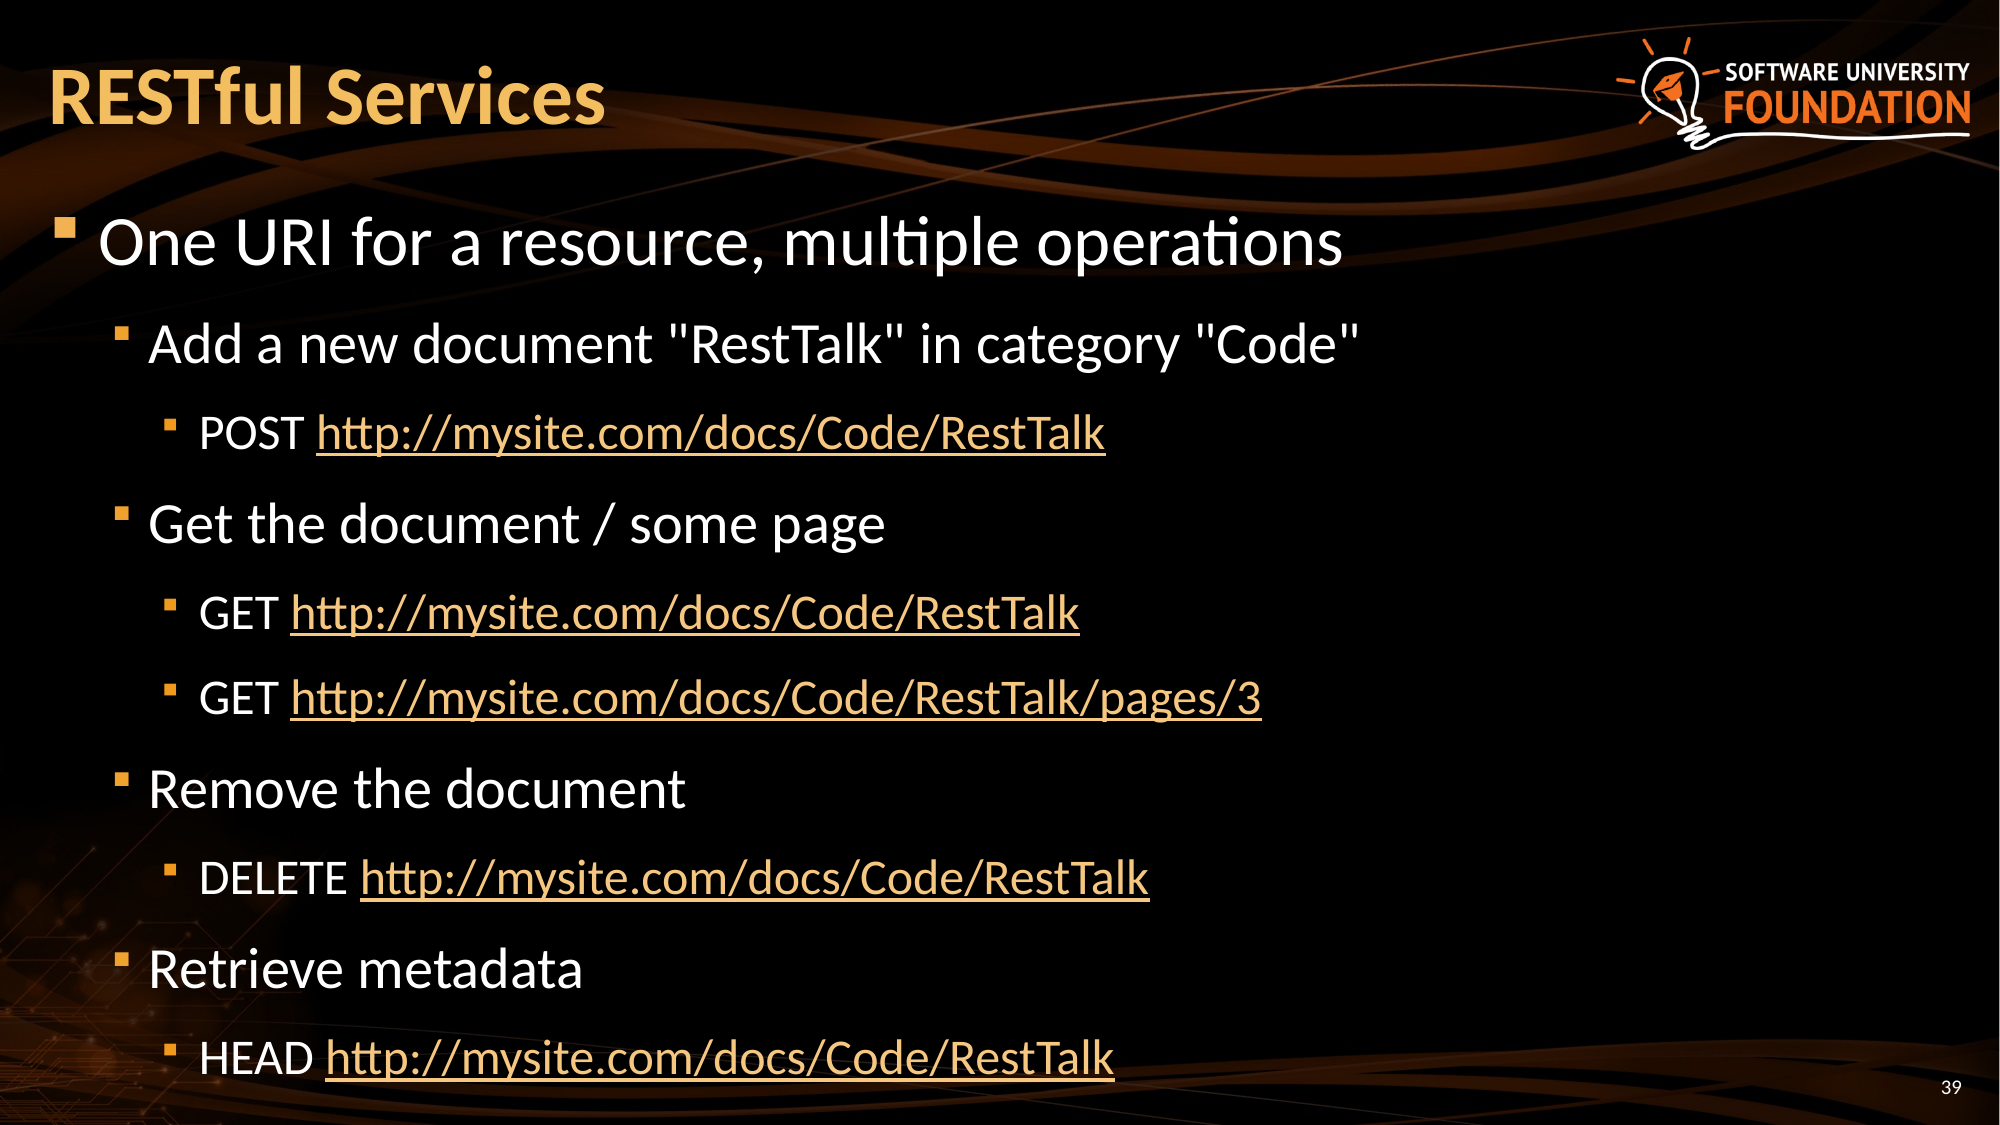

# RESTful Services
One URI for a resource, multiple operations
Add a new document "RestTalk" in category "Code"
POST http://mysite.com/docs/Code/RestTalk
Get the document / some page
GET http://mysite.com/docs/Code/RestTalk
GET http://mysite.com/docs/Code/RestTalk/pages/3
Remove the document
DELETE http://mysite.com/docs/Code/RestTalk
Retrieve metadata
HEAD http://mysite.com/docs/Code/RestTalk
39